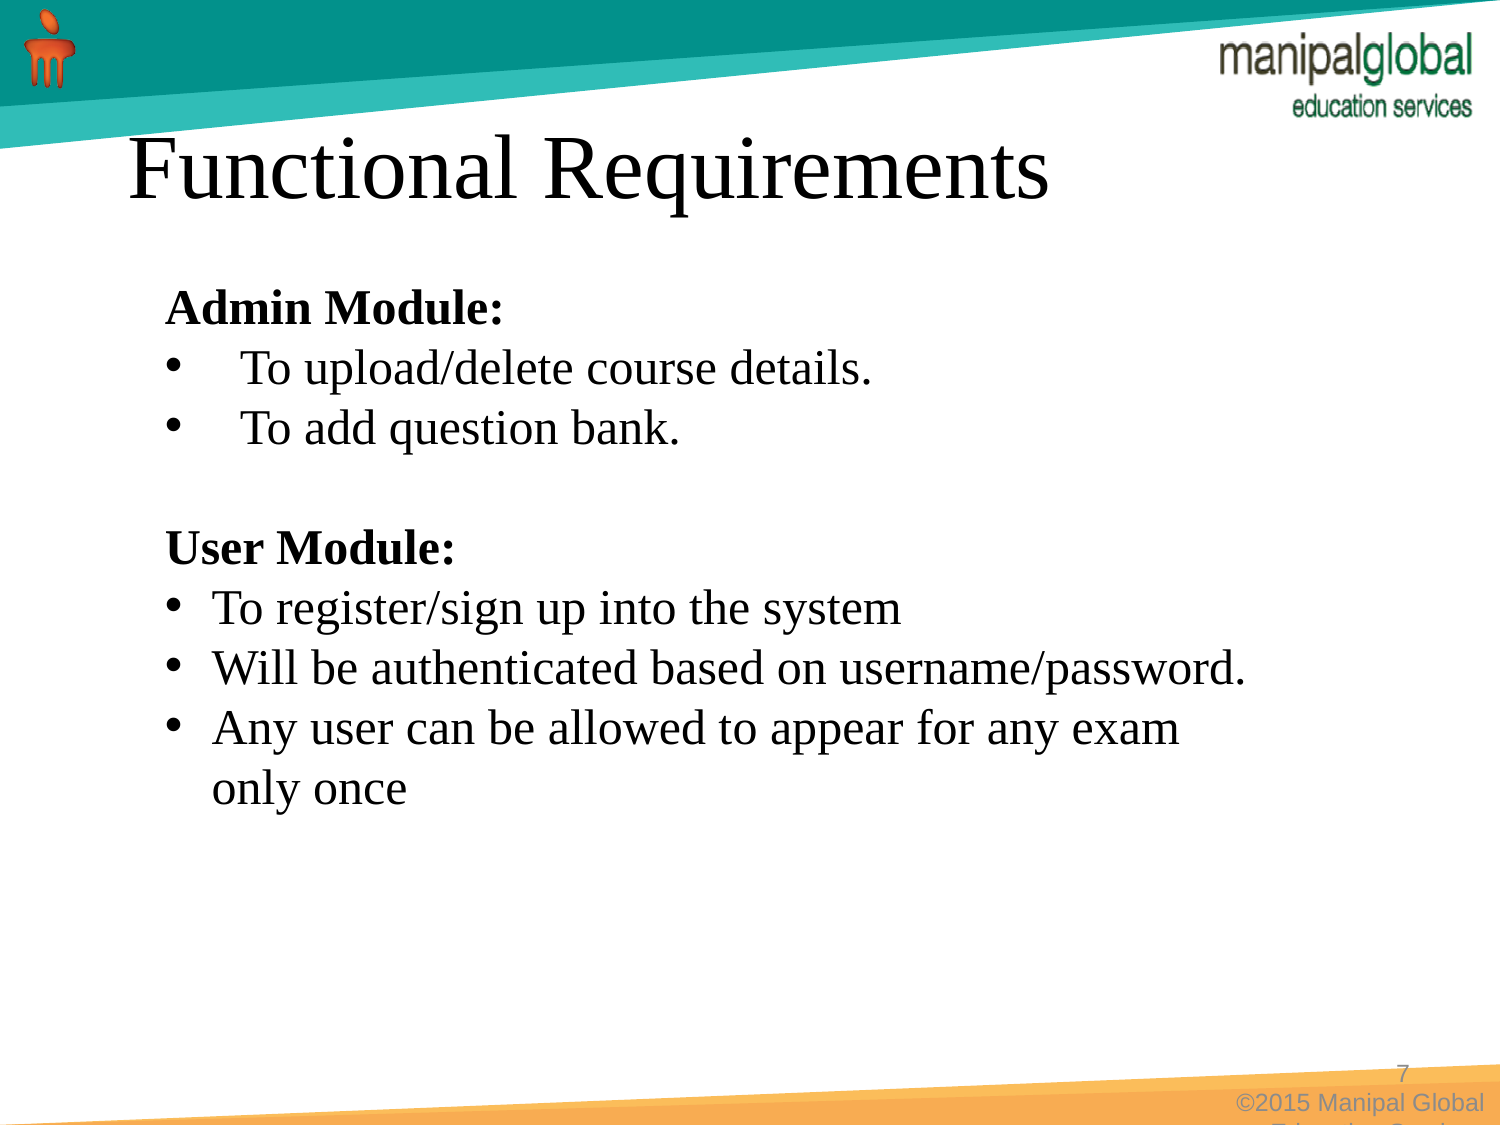

# Functional Requirements
Admin Module:
To upload/delete course details.
To add question bank.

User Module:
To register/sign up into the system
Will be authenticated based on username/password.
Any user can be allowed to appear for any exam only once

7